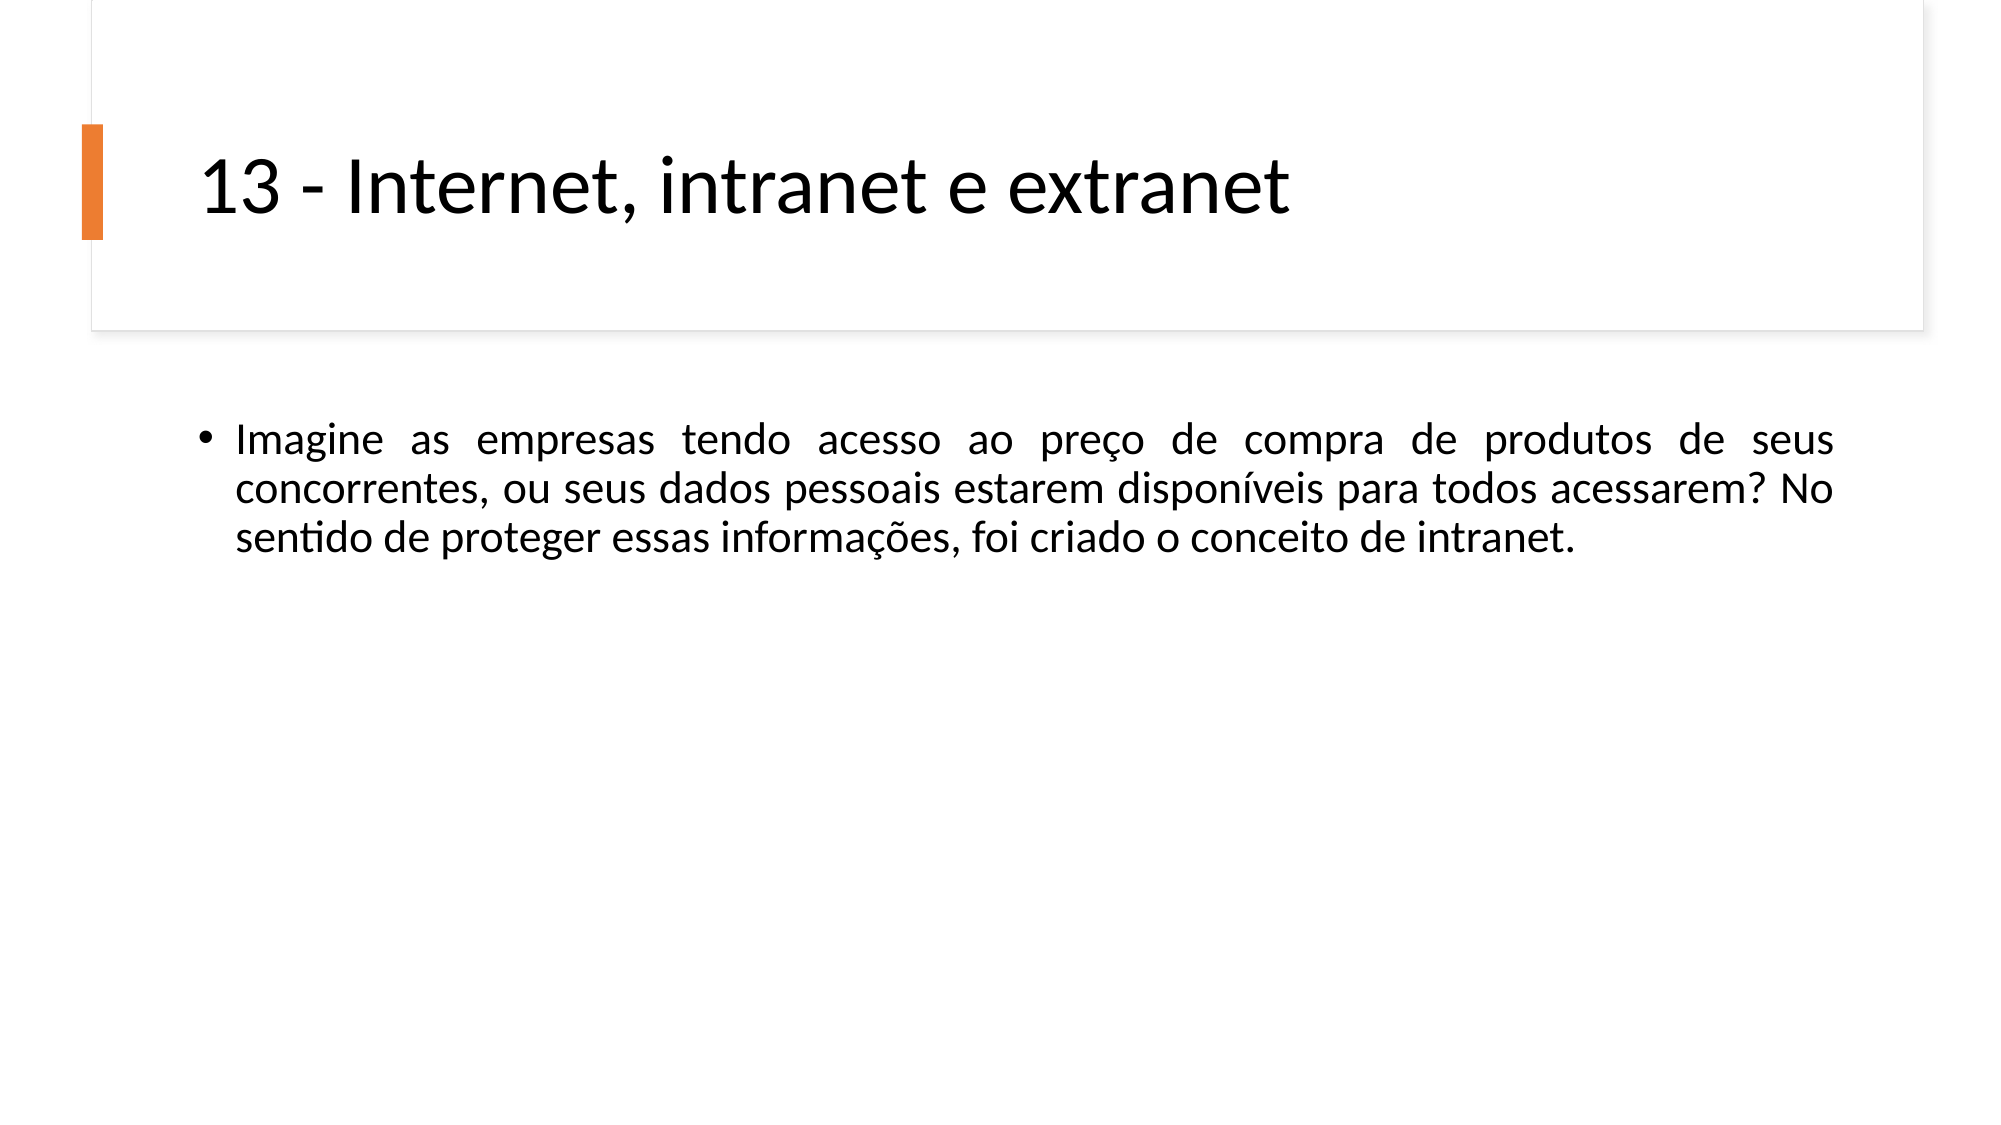

# 13 - Internet, intranet e extranet

Imagine as empresas tendo acesso ao preço de compra de produtos de seus concorrentes, ou seus dados pessoais estarem disponíveis para todos acessarem? No sentido de proteger essas informações, foi criado o conceito de intranet.